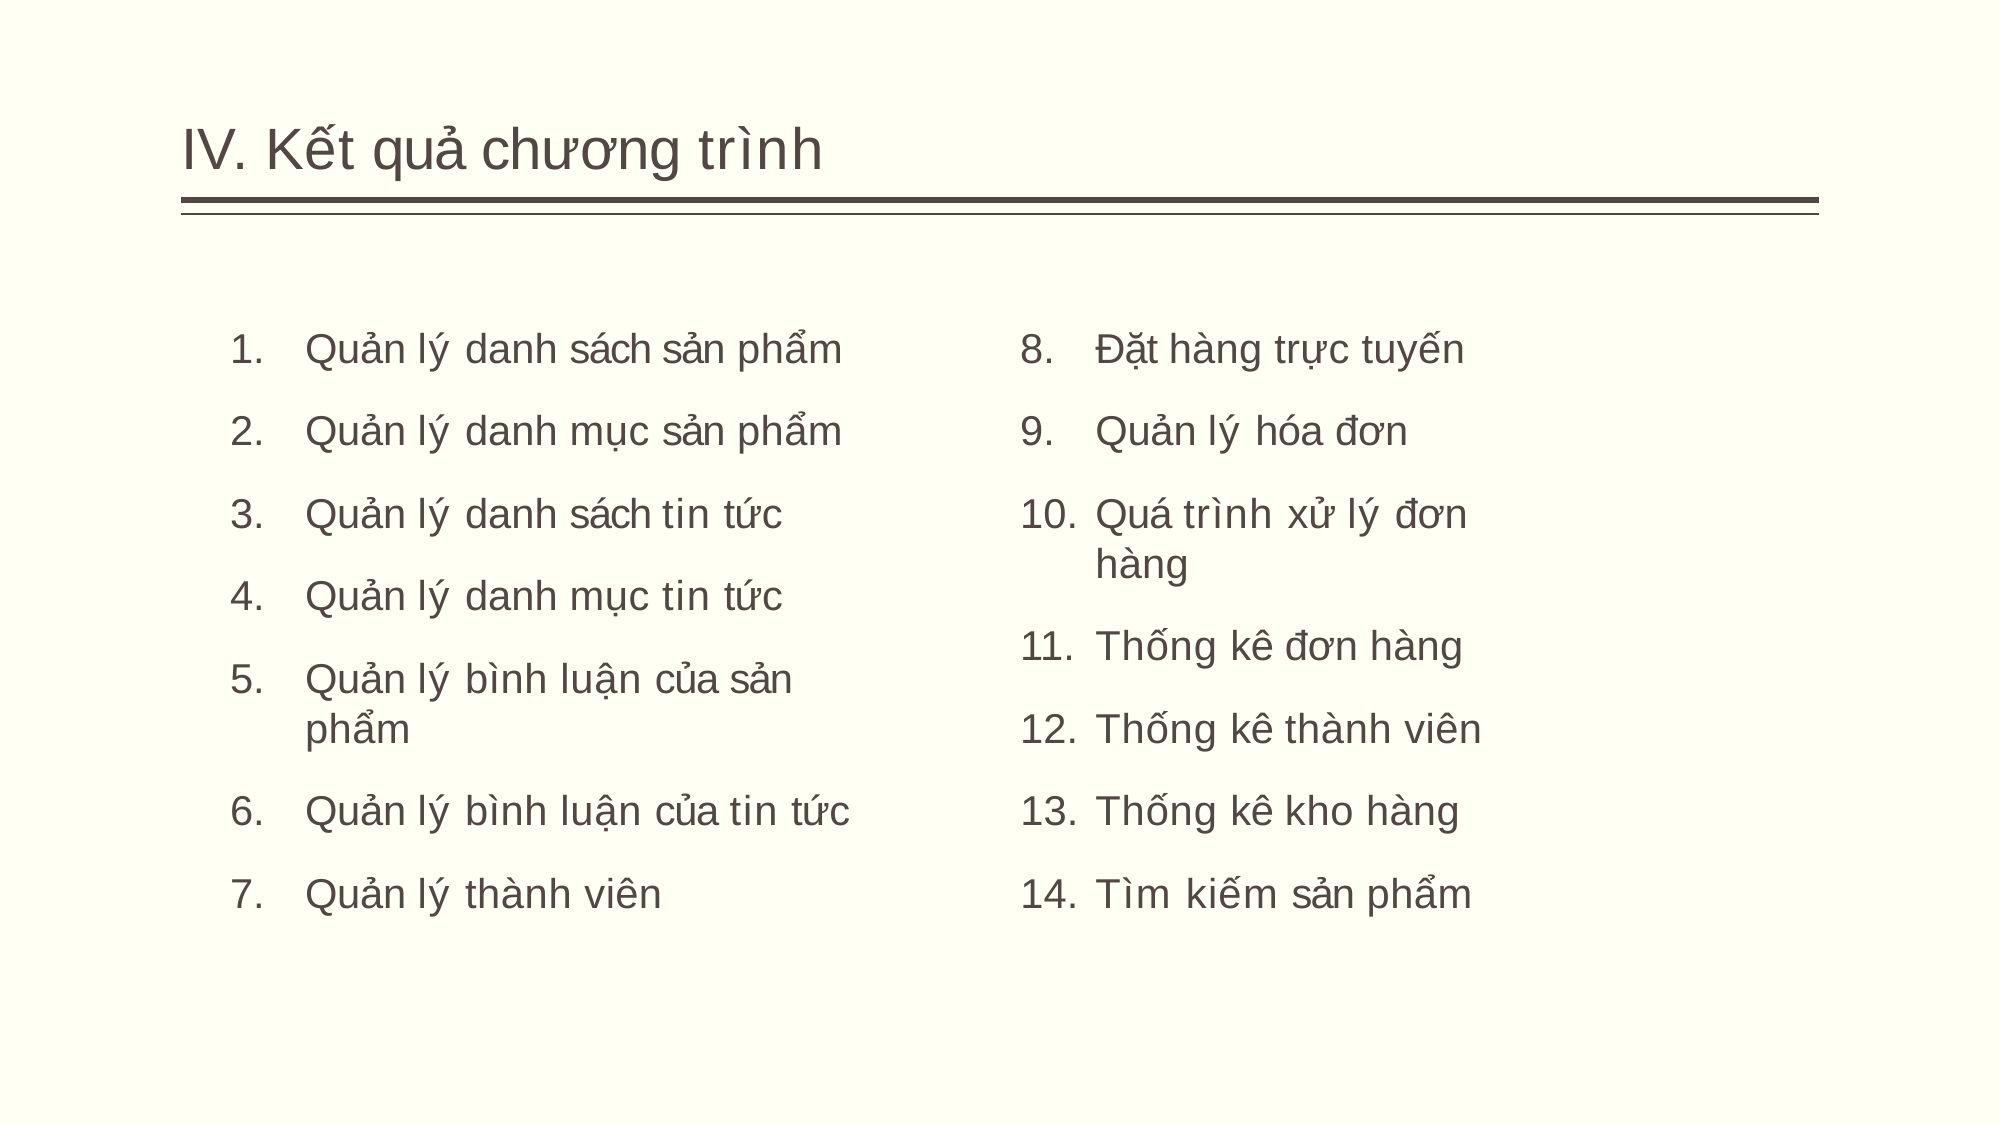

# IV. Kết quả chương trình
Quản lý danh sách sản phẩm
Quản lý danh mục sản phẩm
Quản lý danh sách tin tức
Quản lý danh mục tin tức
Quản lý bình luận của sản phẩm
Quản lý bình luận của tin tức
Quản lý thành viên
Đặt hàng trực tuyến
Quản lý hóa đơn
Quá trình xử lý đơn hàng
Thống kê đơn hàng
Thống kê thành viên
Thống kê kho hàng
Tìm kiếm sản phẩm